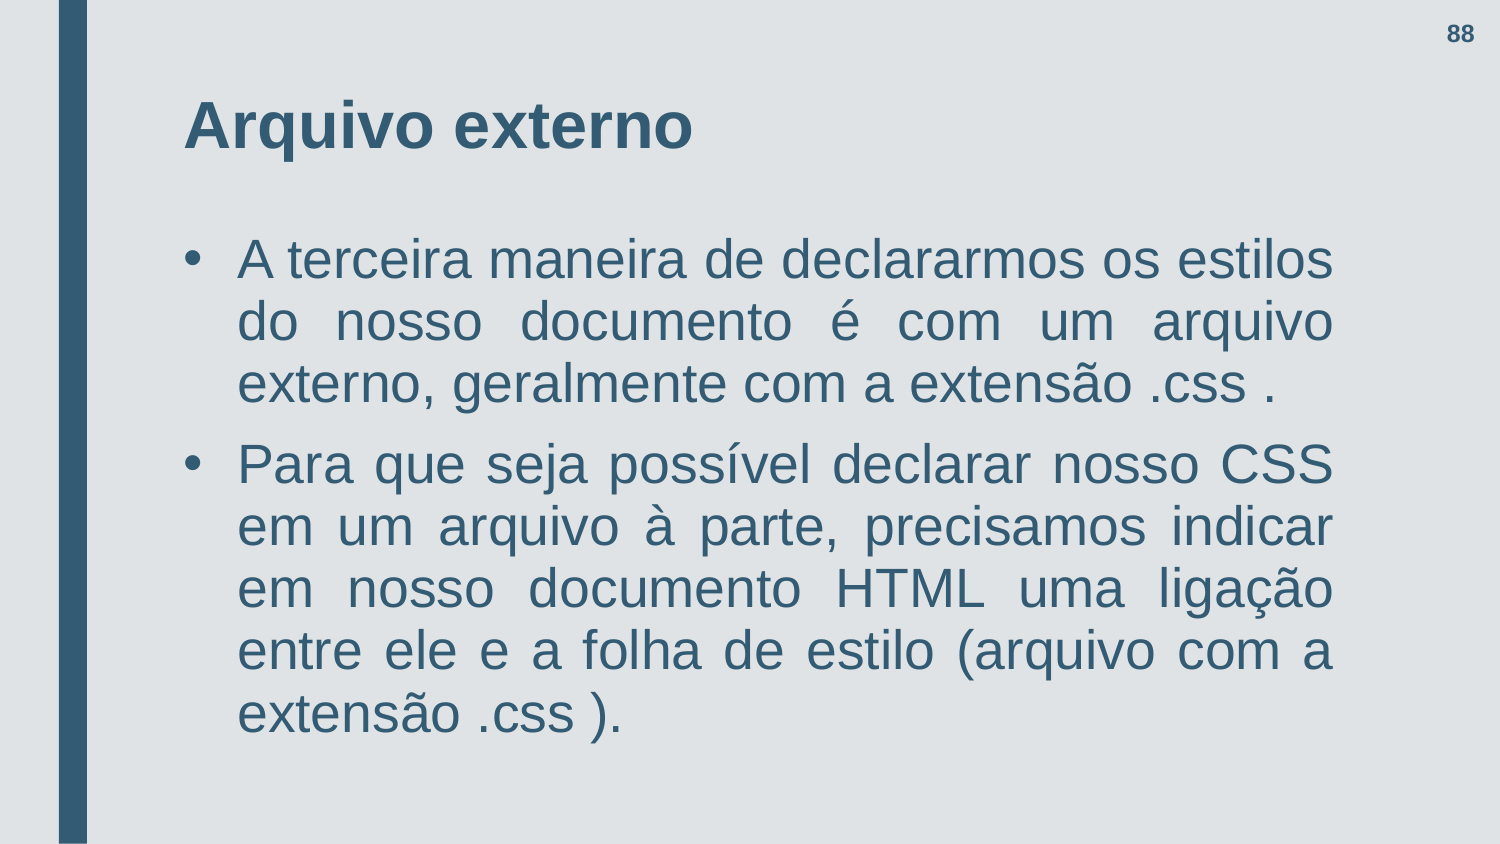

88
# Arquivo externo
A terceira maneira de declararmos os estilos do nosso documento é com um arquivo externo, geralmente com a extensão .css .
Para que seja possível declarar nosso CSS em um arquivo à parte, precisamos indicar em nosso documento HTML uma ligação entre ele e a folha de estilo (arquivo com a extensão .css ).